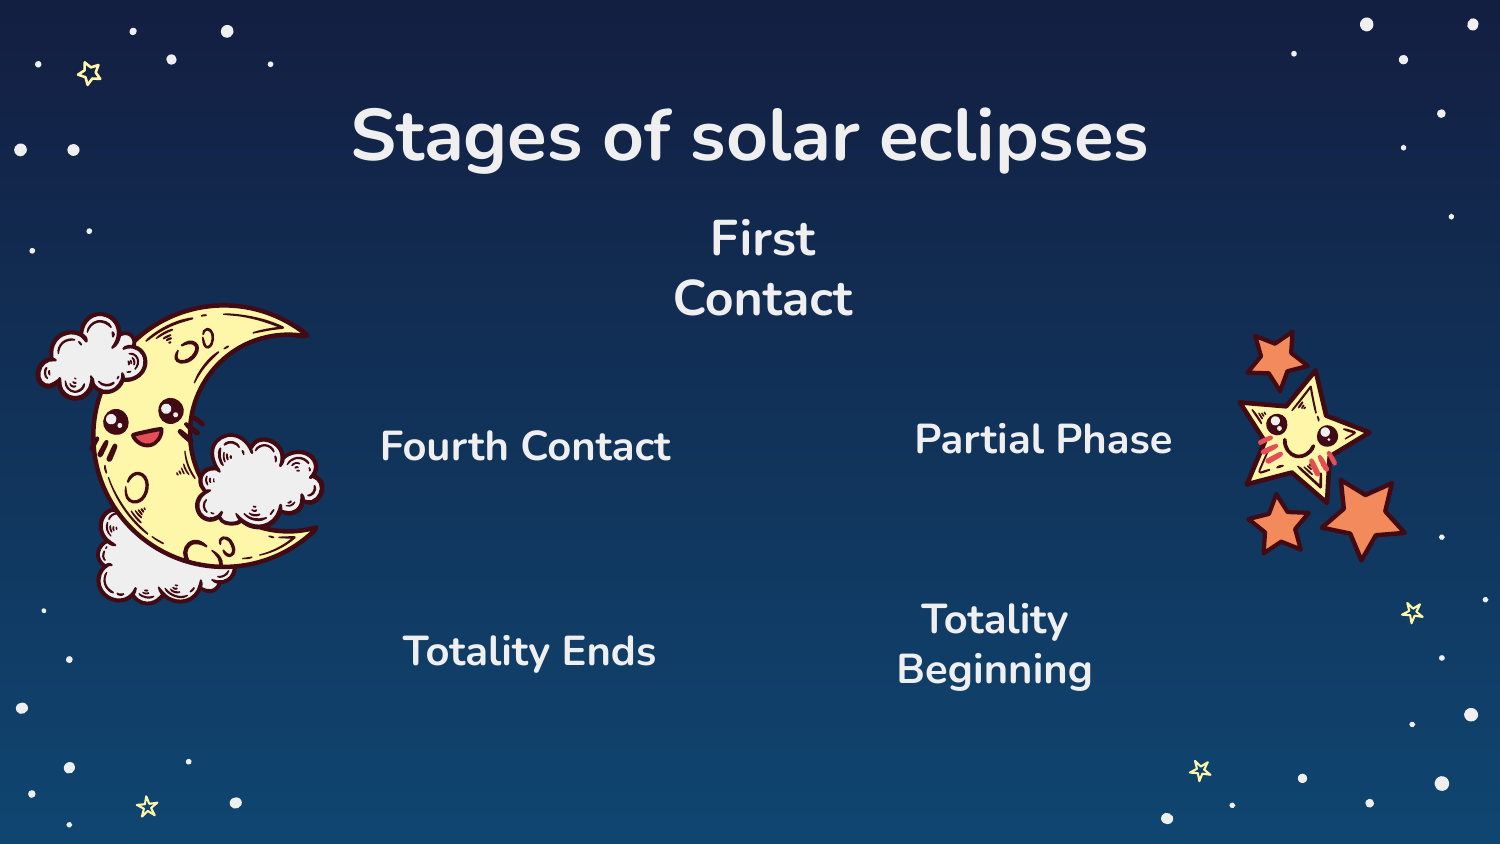

# Stages of solar eclipses
First Contact

Fourth Contact
Partial Phase
Totality Ends
Totality Beginning